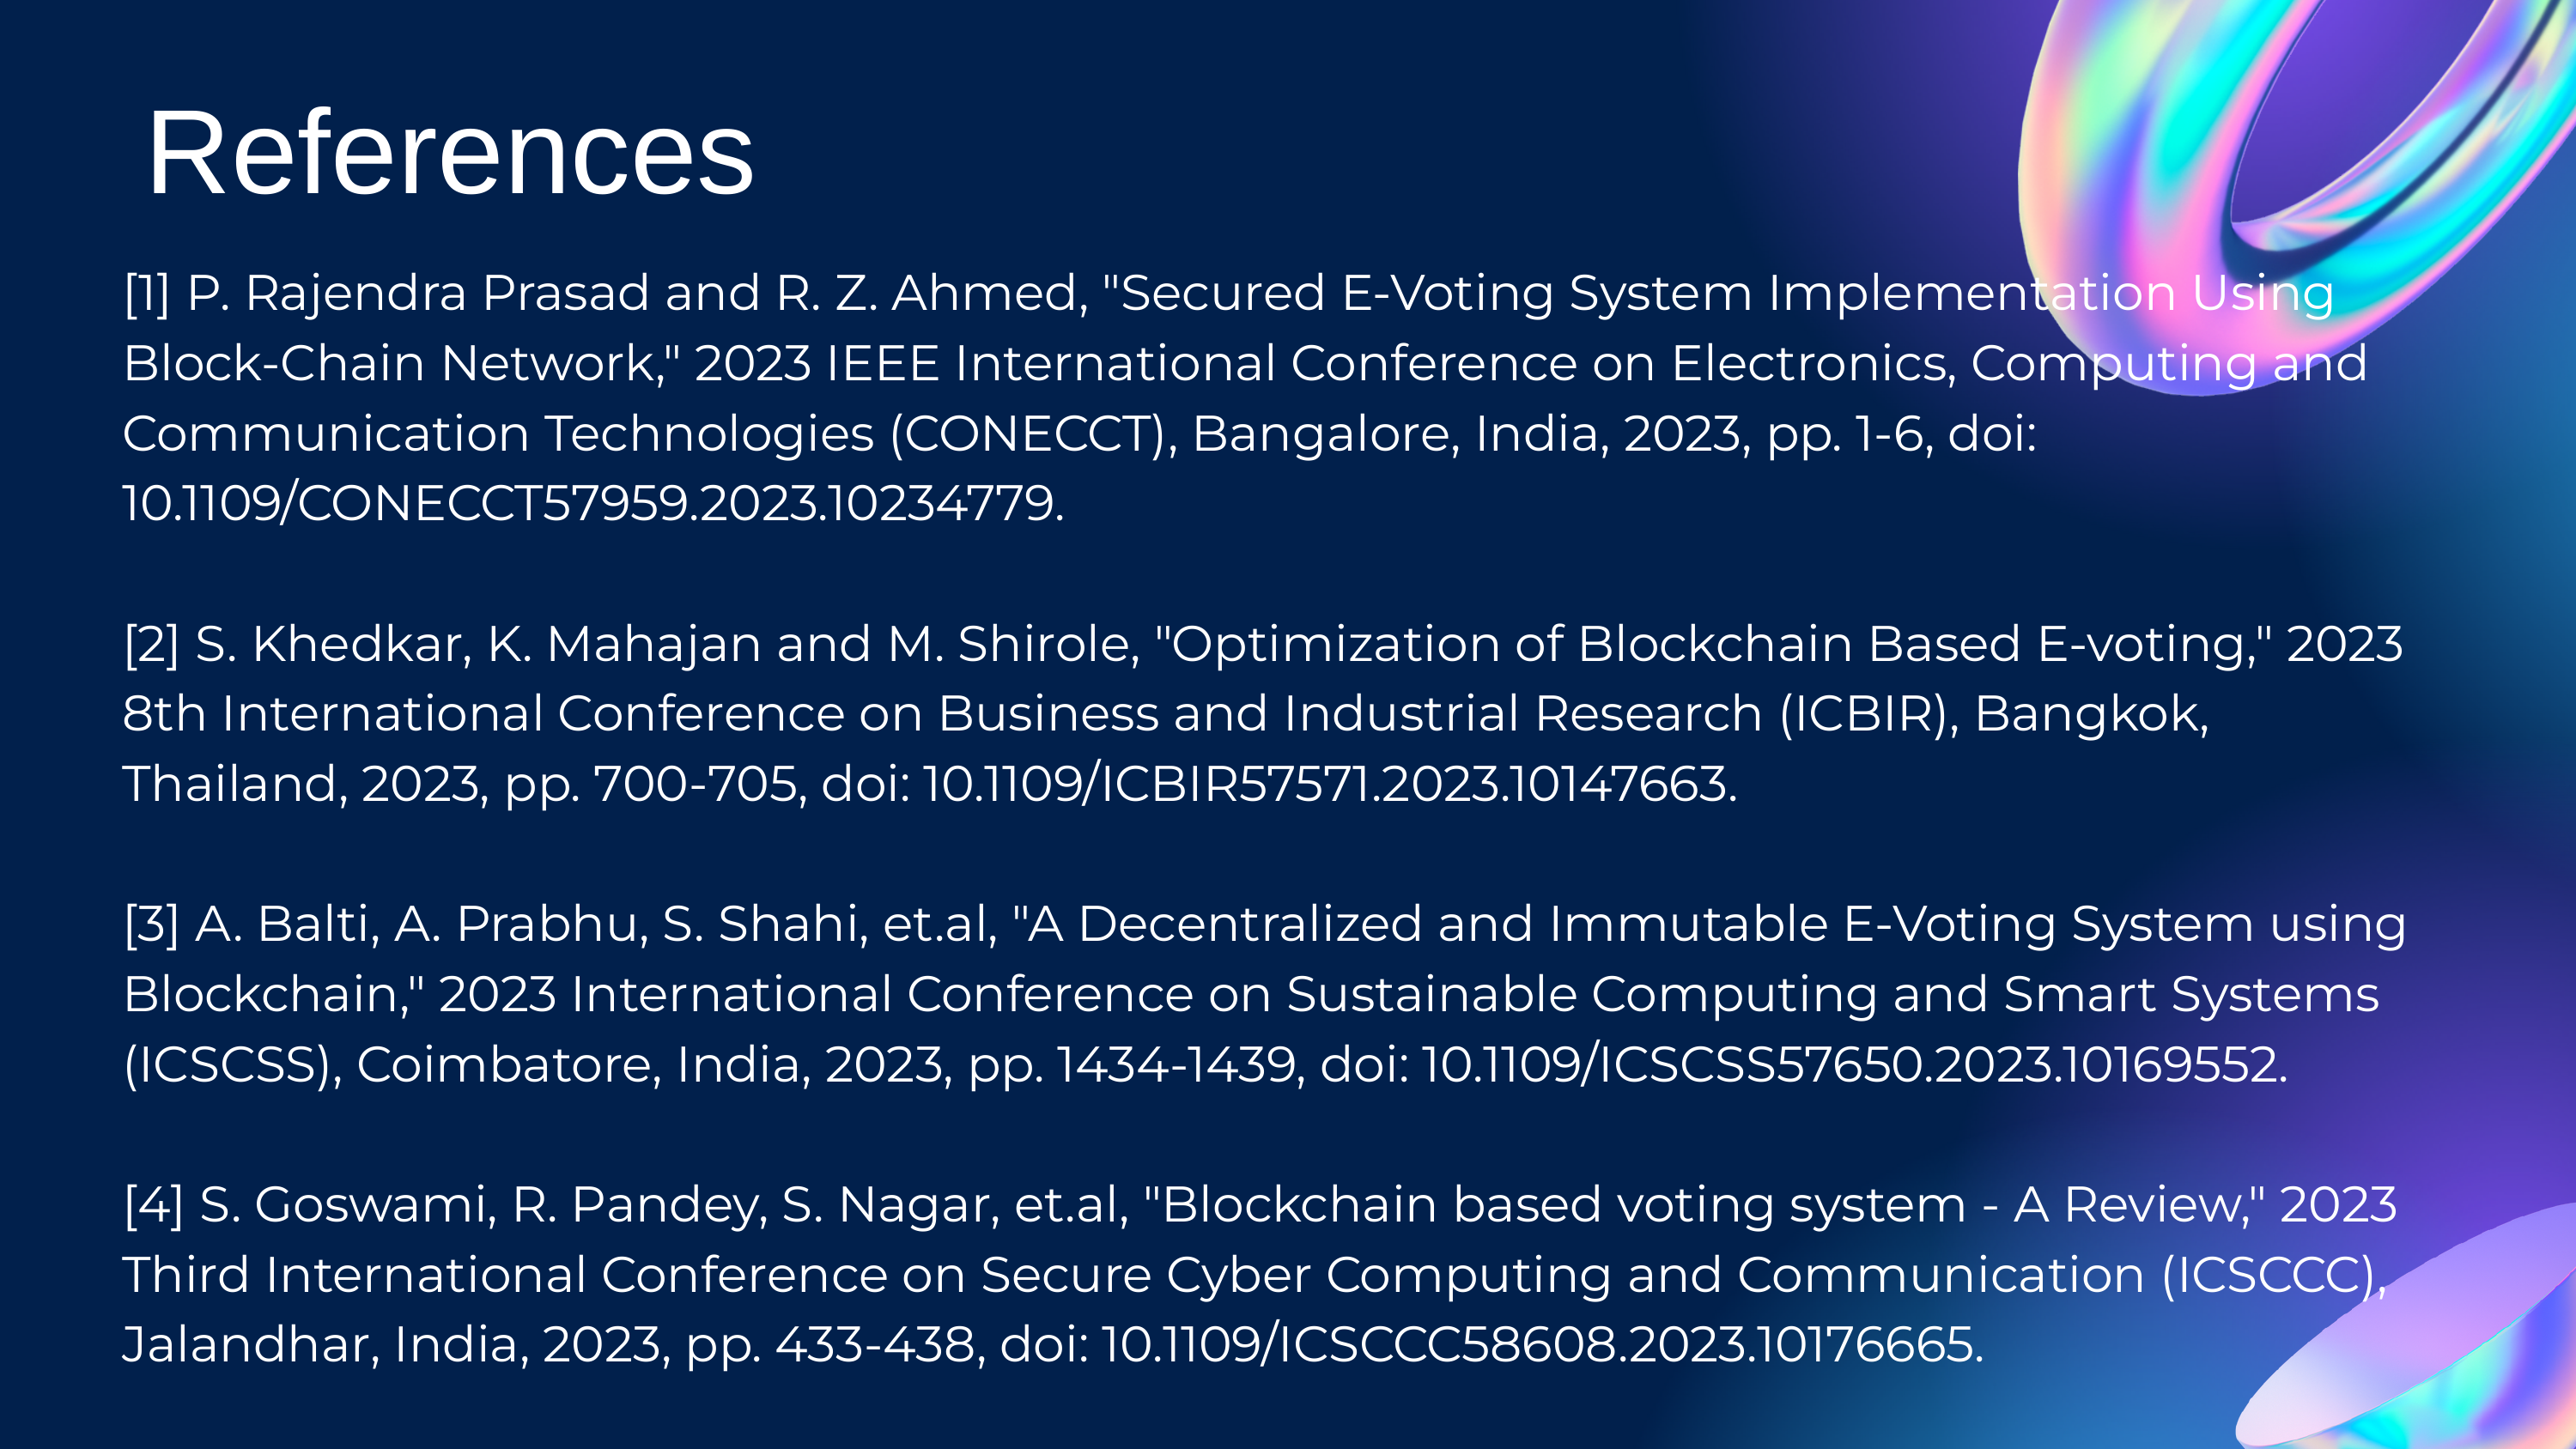

References
[1] P. Rajendra Prasad and R. Z. Ahmed, "Secured E-Voting System Implementation Using Block-Chain Network," 2023 IEEE International Conference on Electronics, Computing and Communication Technologies (CONECCT), Bangalore, India, 2023, pp. 1-6, doi: 10.1109/CONECCT57959.2023.10234779.

[2] S. Khedkar, K. Mahajan and M. Shirole, "Optimization of Blockchain Based E-voting," 2023 8th International Conference on Business and Industrial Research (ICBIR), Bangkok, Thailand, 2023, pp. 700-705, doi: 10.1109/ICBIR57571.2023.10147663.

[3] A. Balti, A. Prabhu, S. Shahi, et.al, "A Decentralized and Immutable E-Voting System using Blockchain," 2023 International Conference on Sustainable Computing and Smart Systems (ICSCSS), Coimbatore, India, 2023, pp. 1434-1439, doi: 10.1109/ICSCSS57650.2023.10169552.

[4] S. Goswami, R. Pandey, S. Nagar, et.al, "Blockchain based voting system - A Review," 2023 Third International Conference on Secure Cyber Computing and Communication (ICSCCC), Jalandhar, India, 2023, pp. 433-438, doi: 10.1109/ICSCCC58608.2023.10176665.